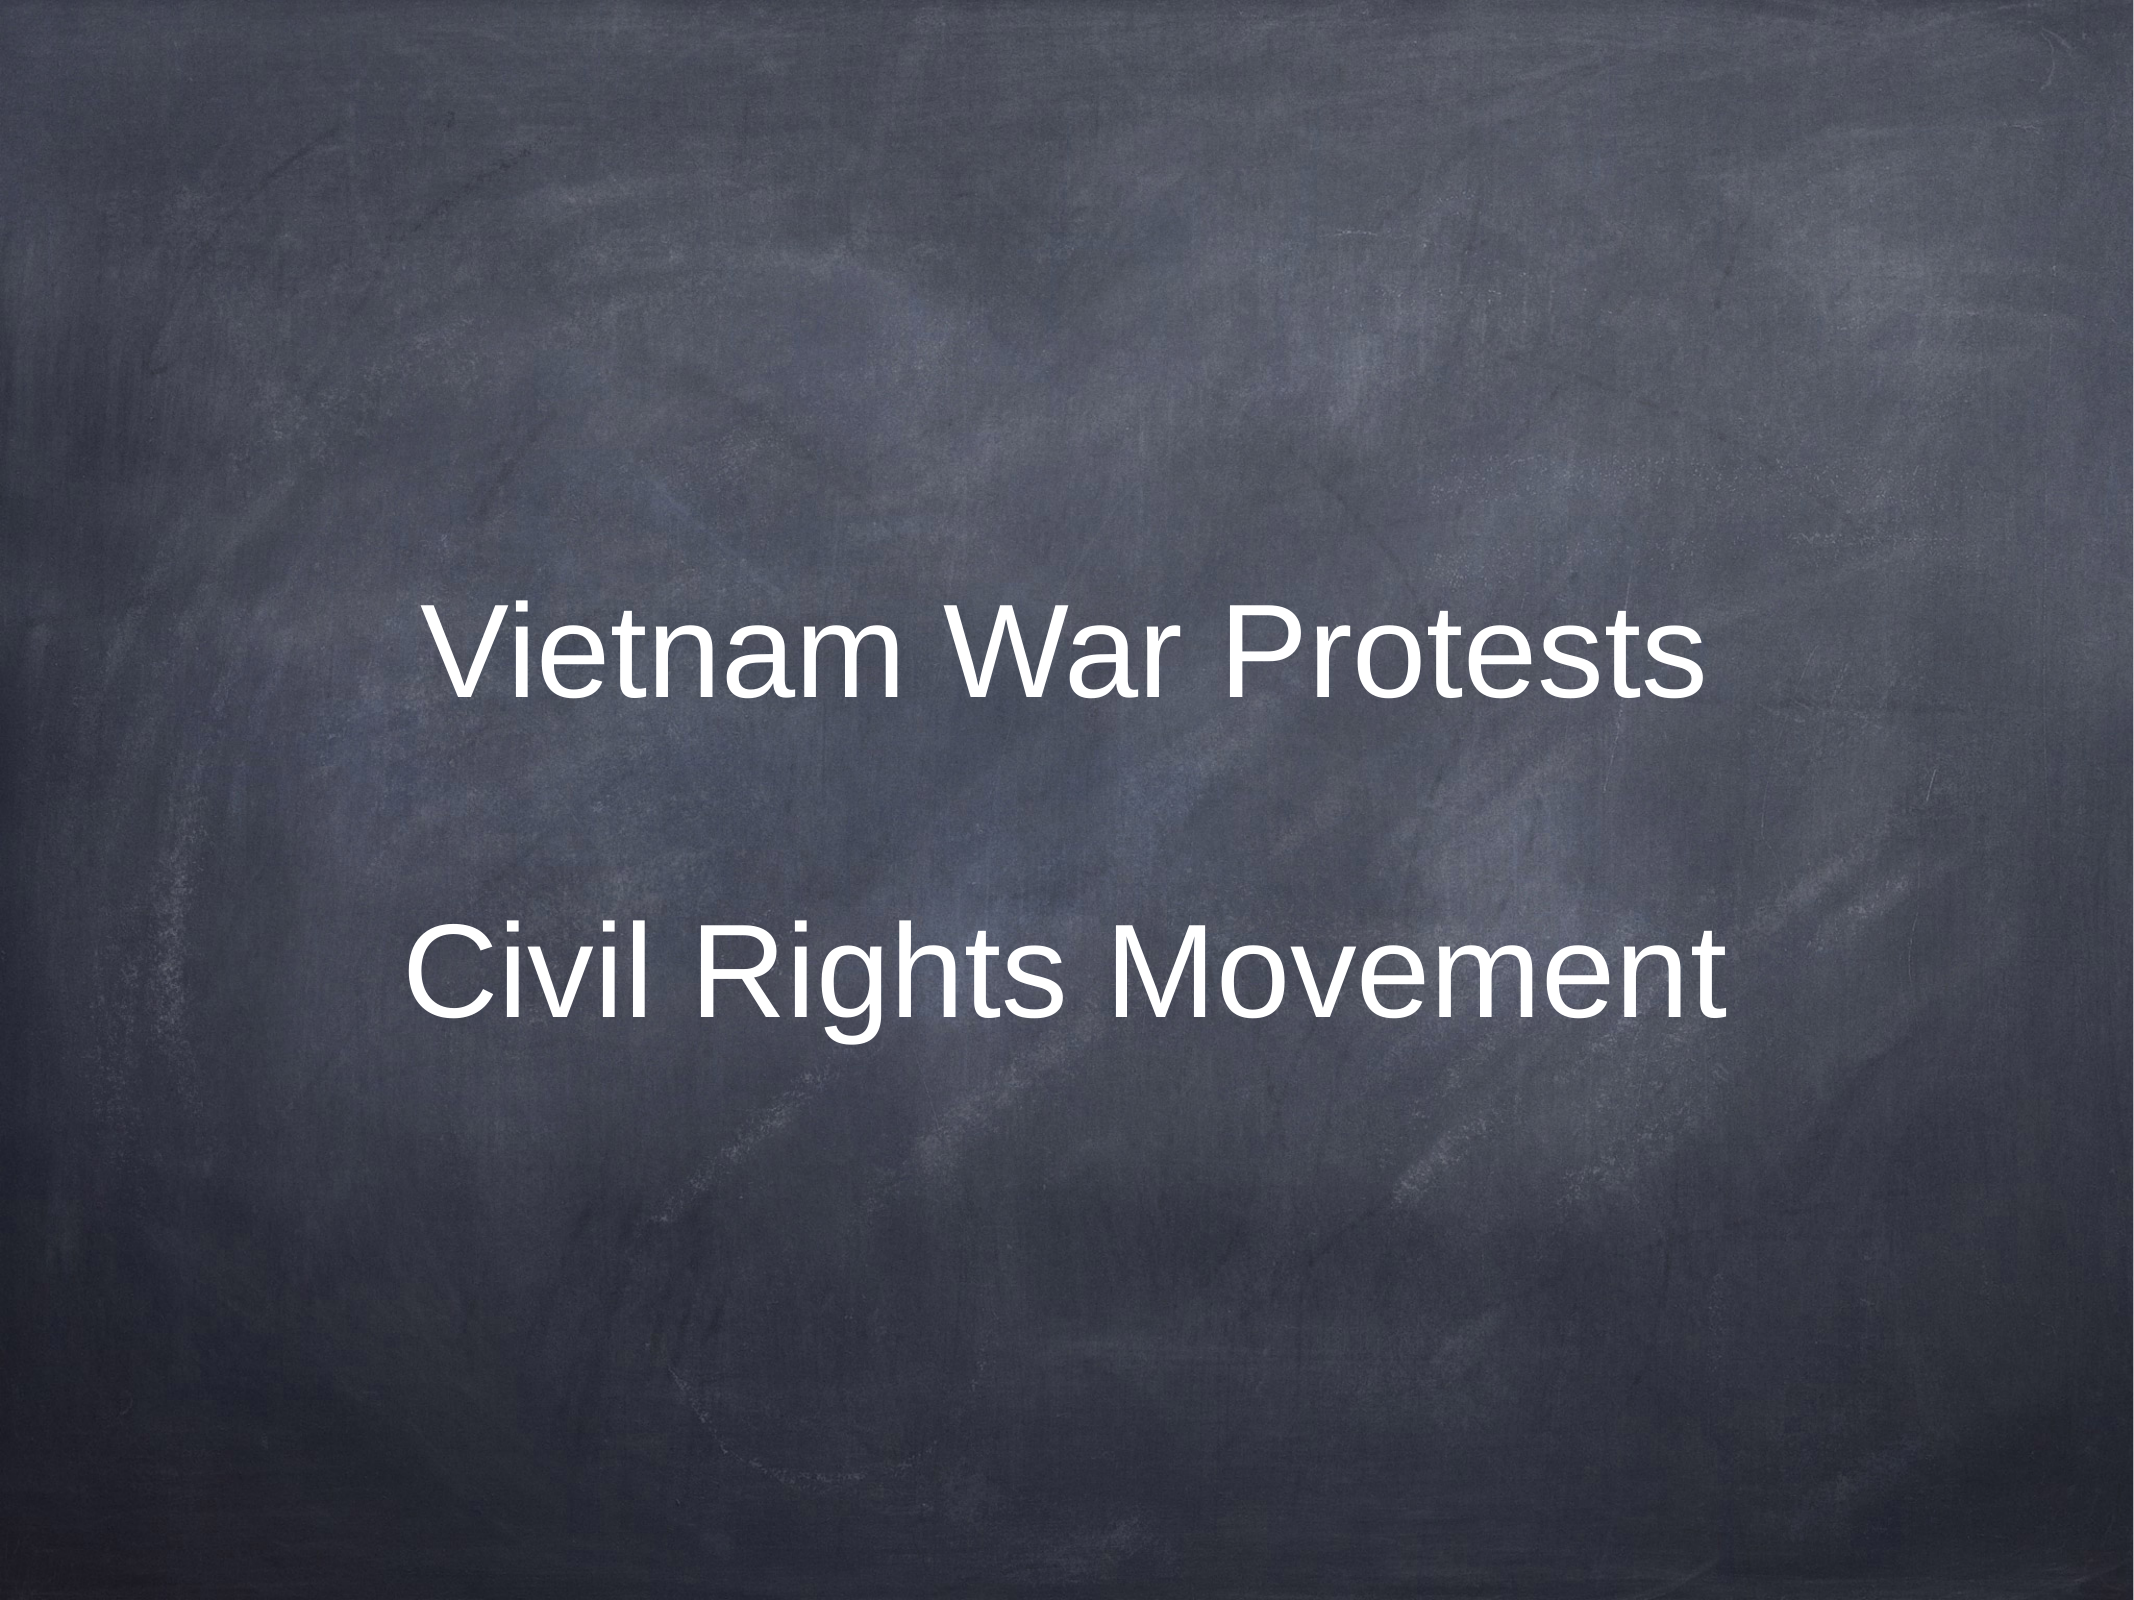

# Vietnam War Protests

Civil Rights Movement